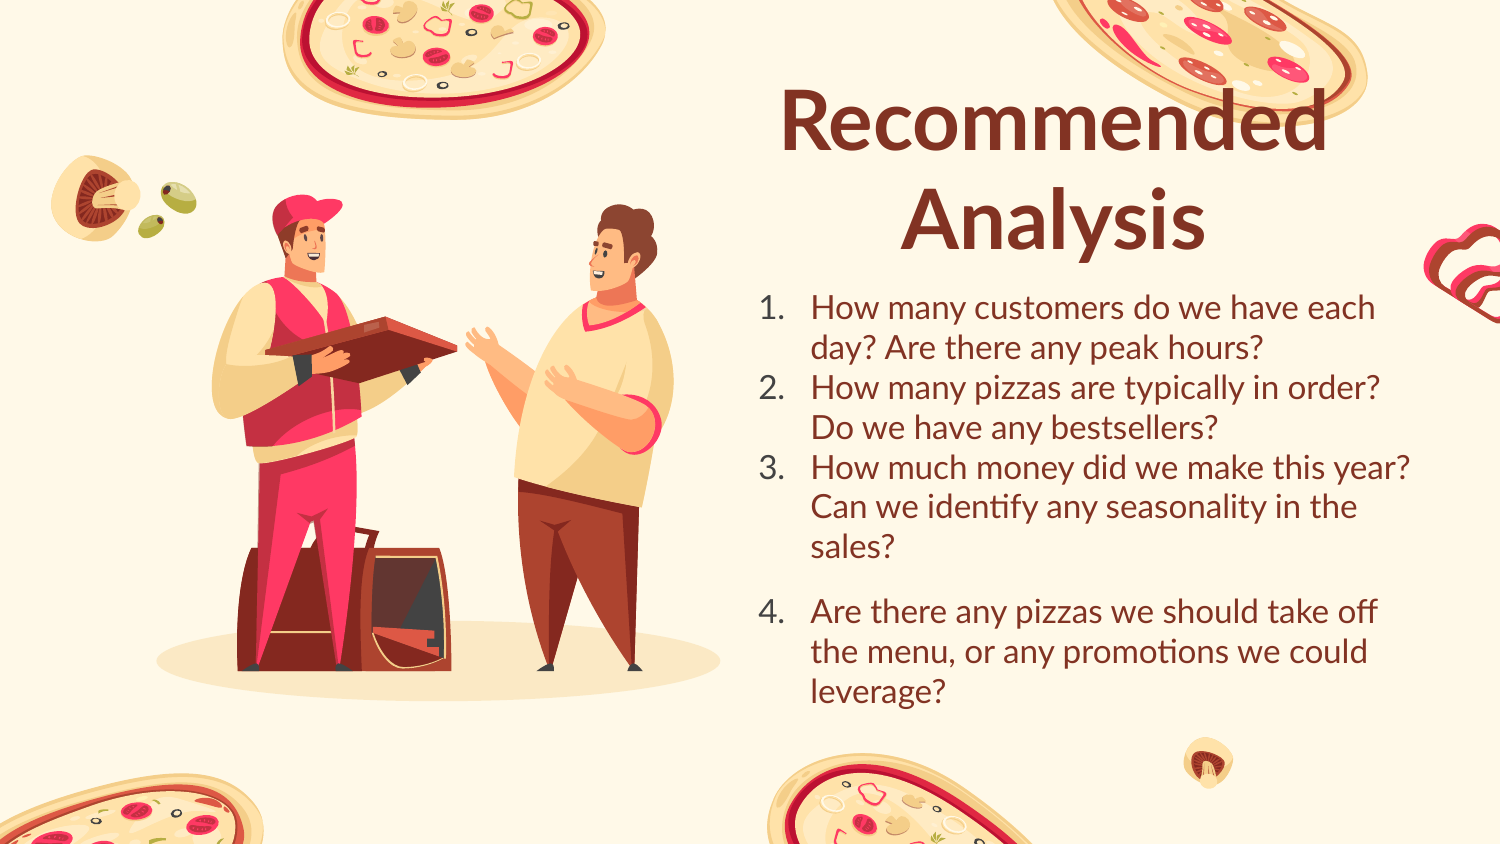

# Recommended Analysis

How many customers do we have each day? Are there any peak hours?
How many pizzas are typically in order? Do we have any bestsellers?
How much money did we make this year? Can we identify any seasonality in the sales?
Are there any pizzas we should take off the menu, or any promotions we could leverage?